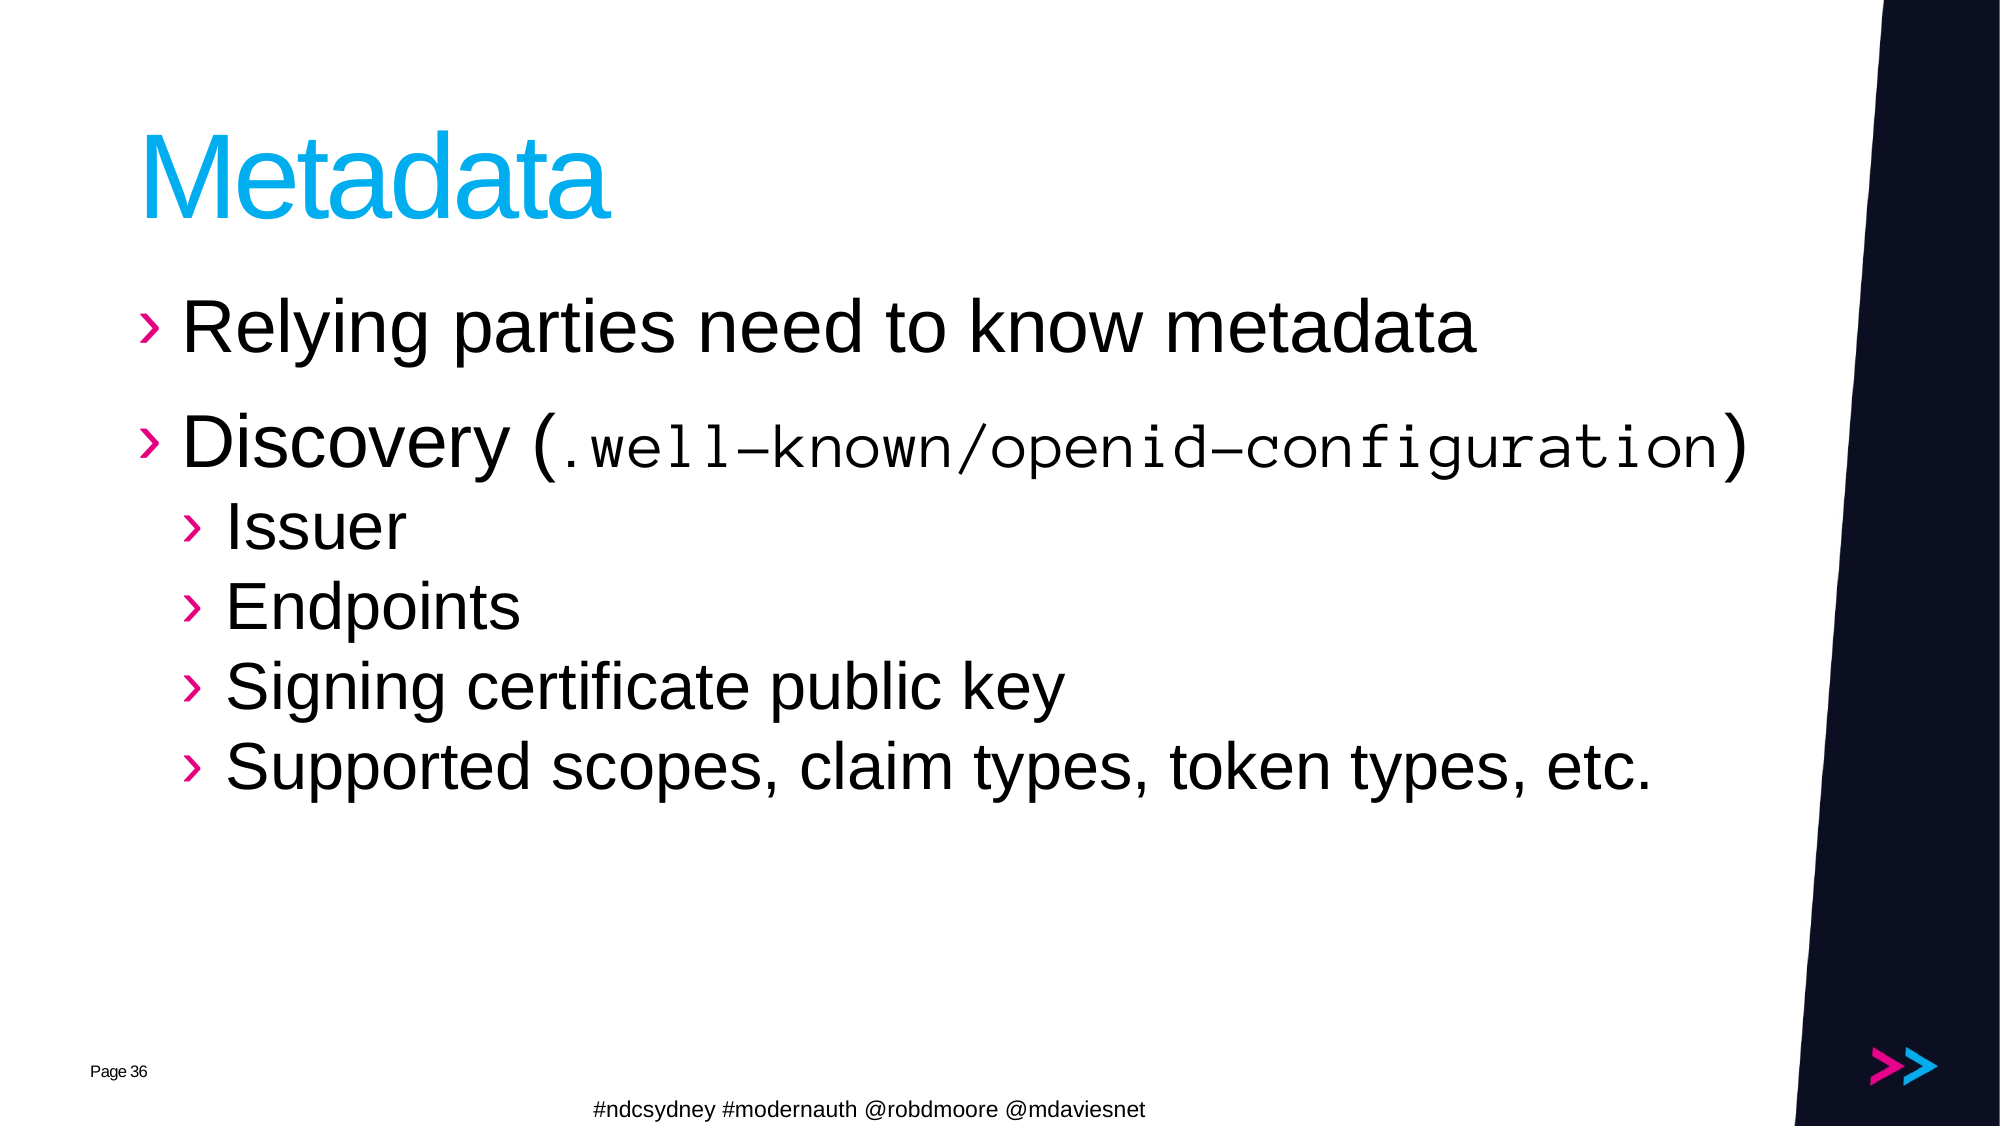

# Metadata
Relying parties need to know metadata
Discovery (.well-known/openid-configuration)
Issuer
Endpoints
Signing certificate public key
Supported scopes, claim types, token types, etc.
36